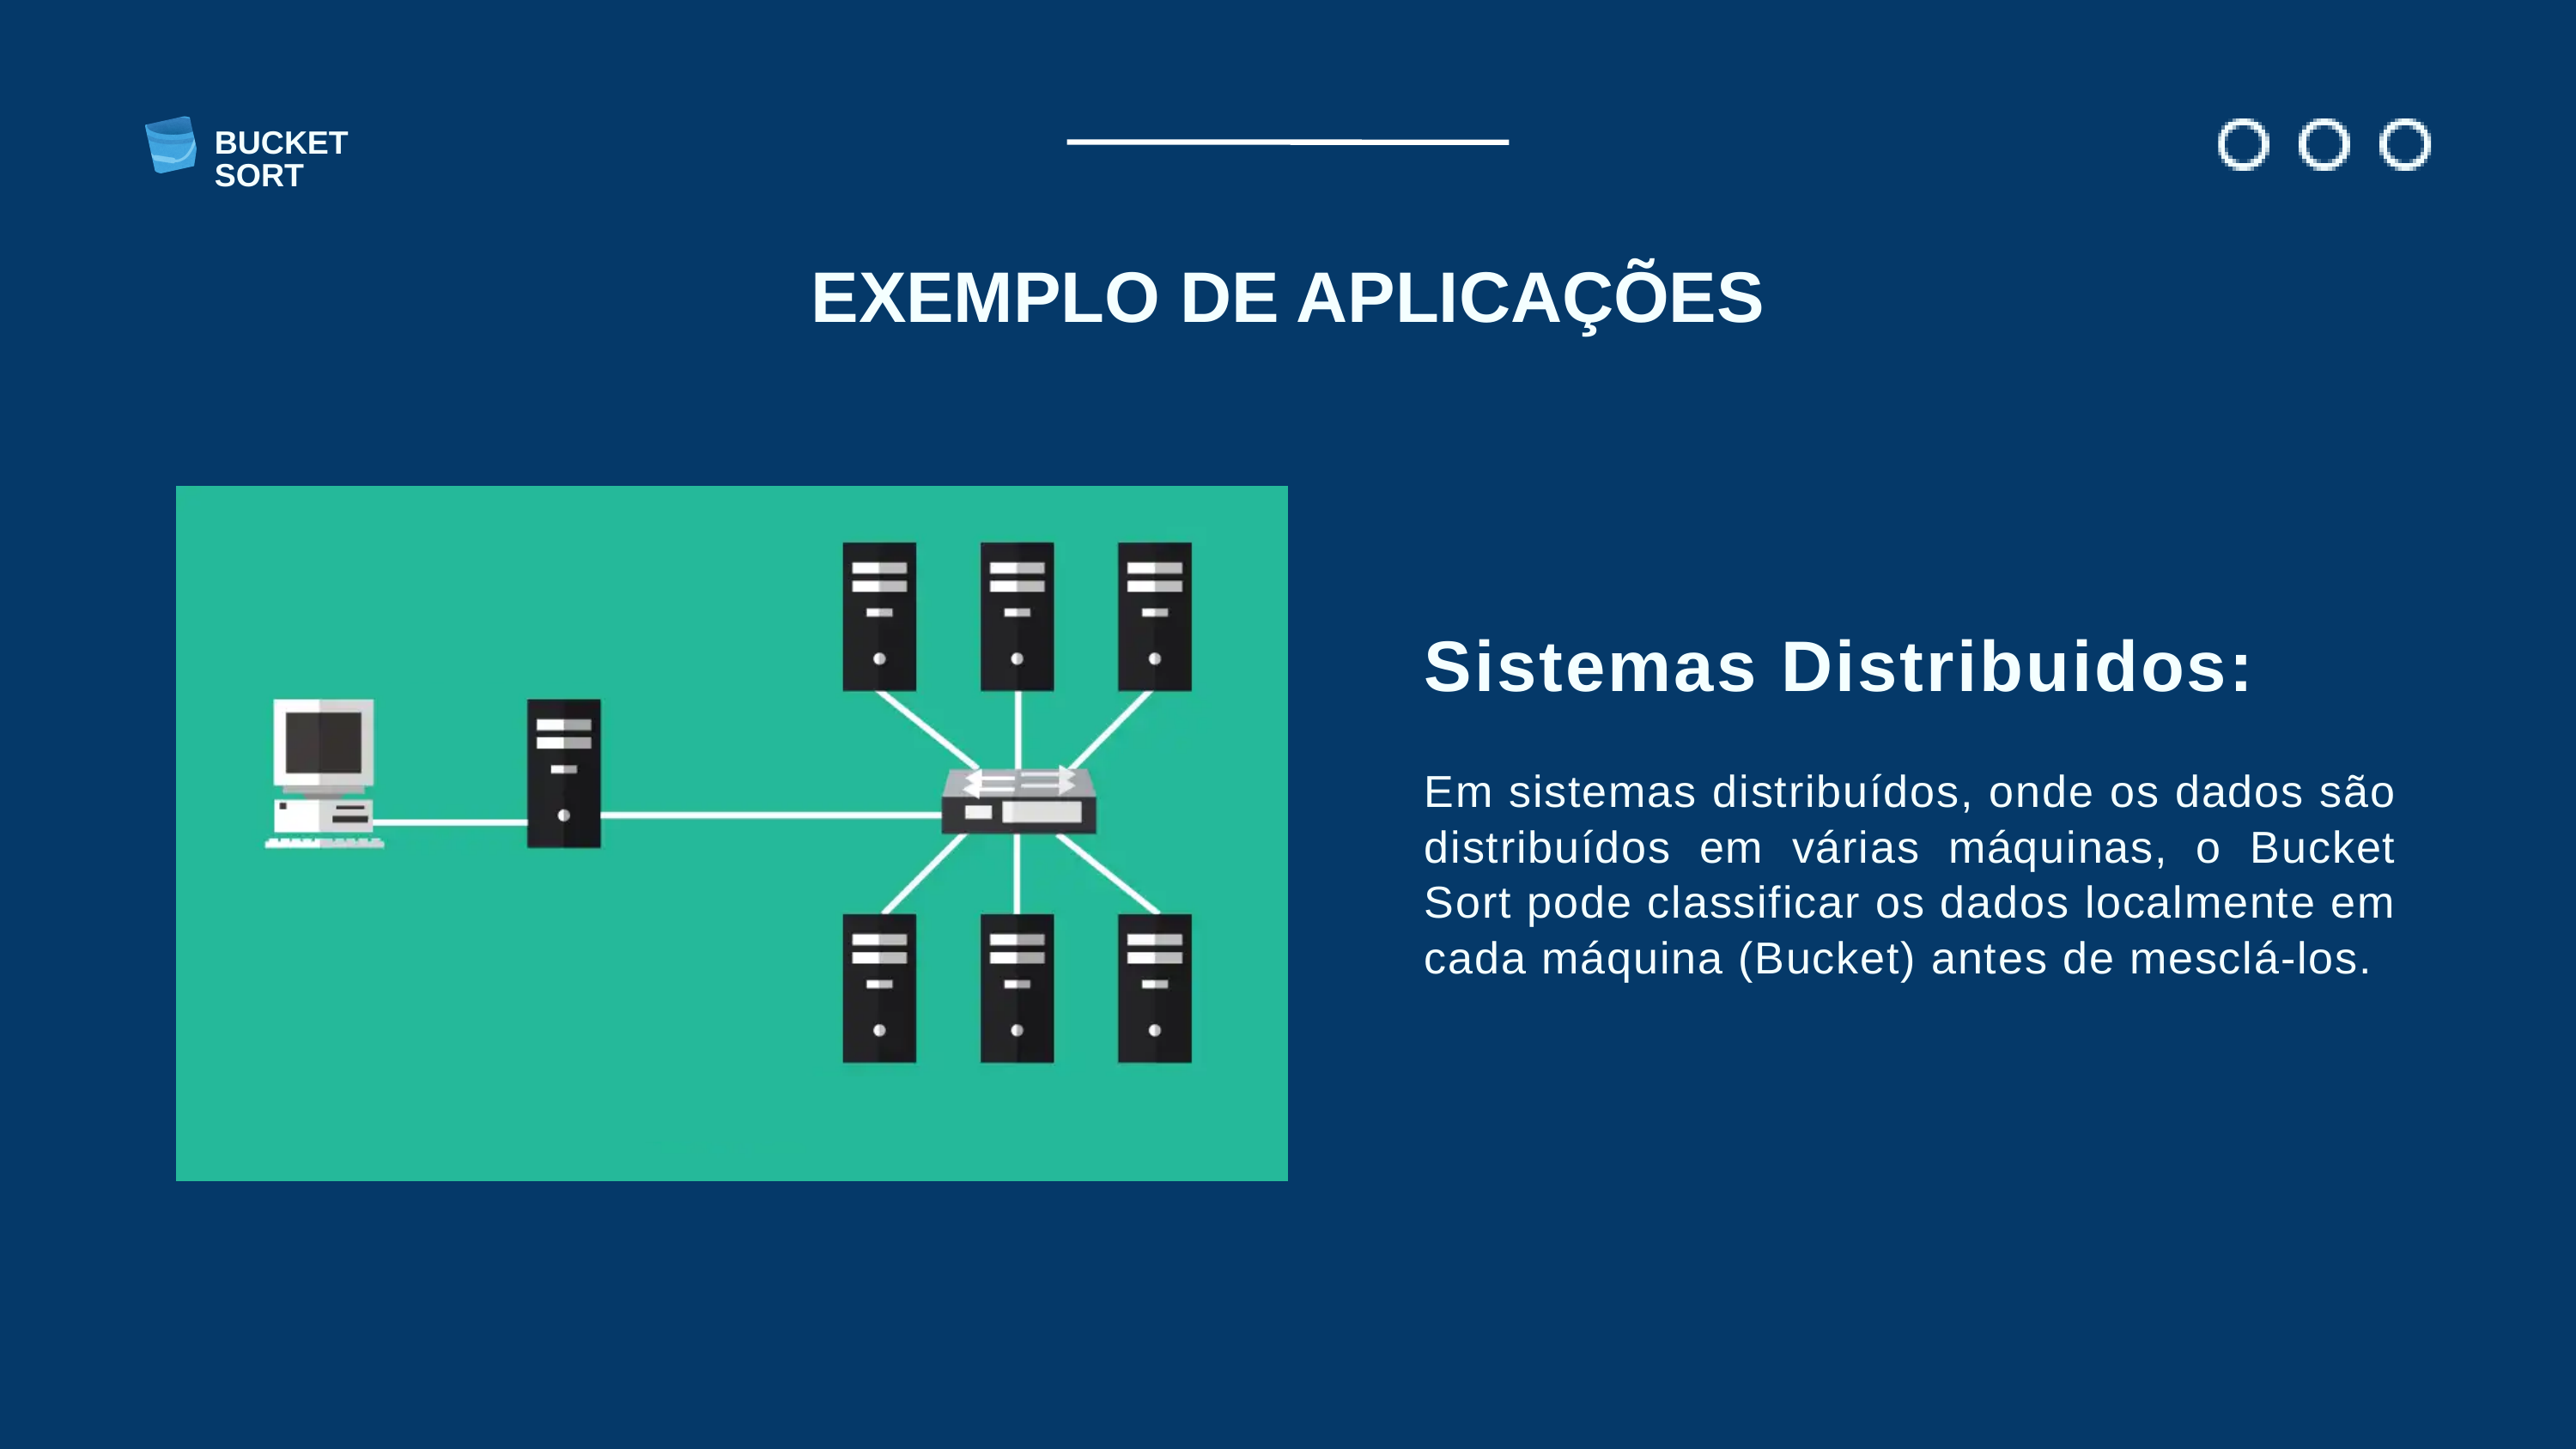

BUCKET SORT

EXEMPLO DE APLICAÇÕES

Sistemas Distribuidos:

Em sistemas distribuídos, onde os dados são distribuídos em várias máquinas, o Bucket Sort pode classificar os dados localmente em cada máquina (Bucket) antes de mesclá-los.